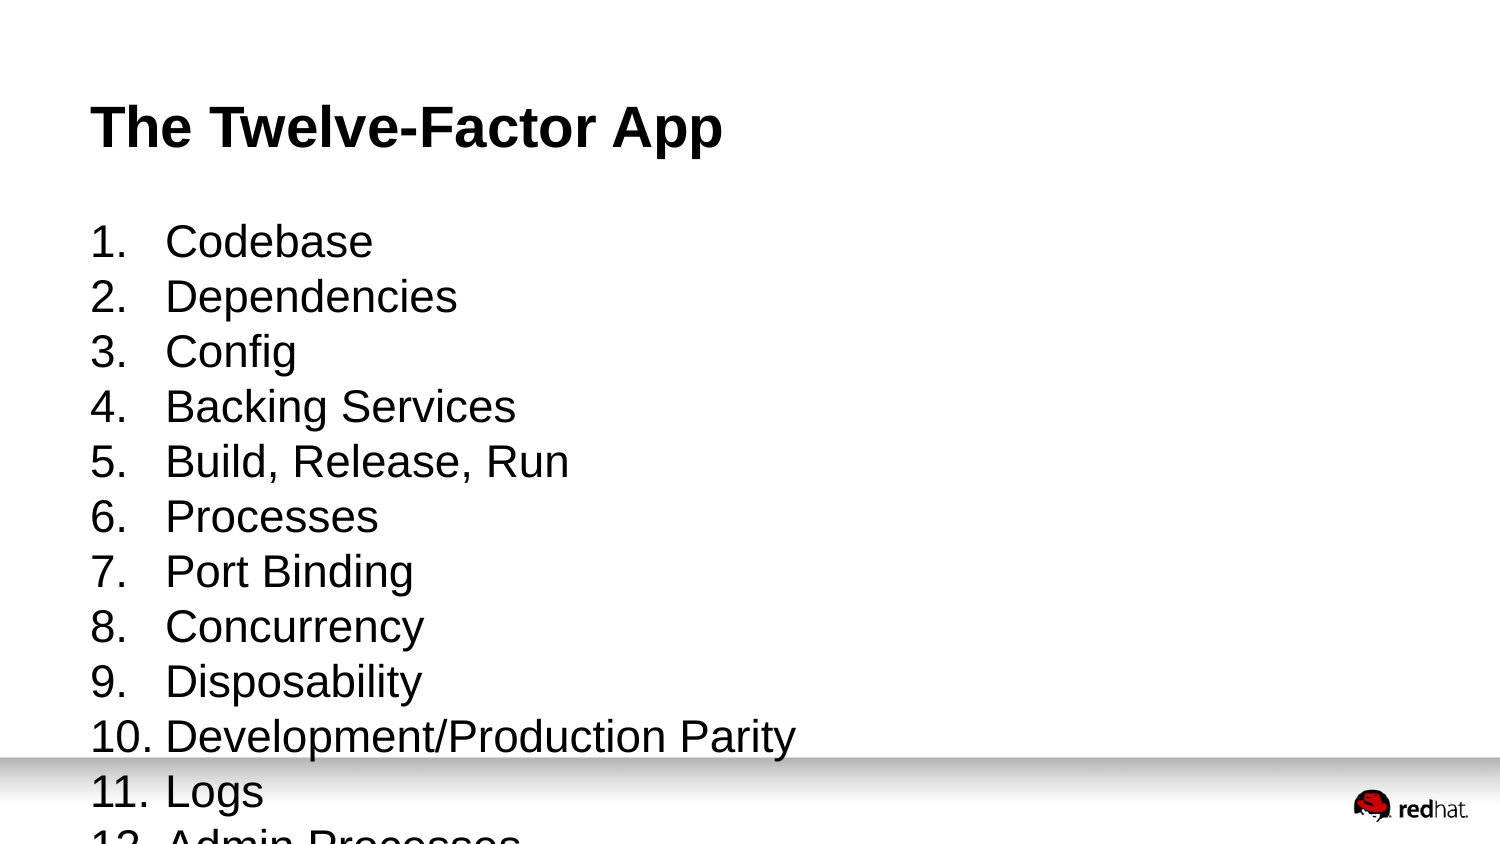

# The Twelve-Factor App
Codebase
Dependencies
Config
Backing Services
Build, Release, Run
Processes
Port Binding
Concurrency
Disposability
Development/Production Parity
Logs
Admin Processes
Twelve-Factor Wrap-Up